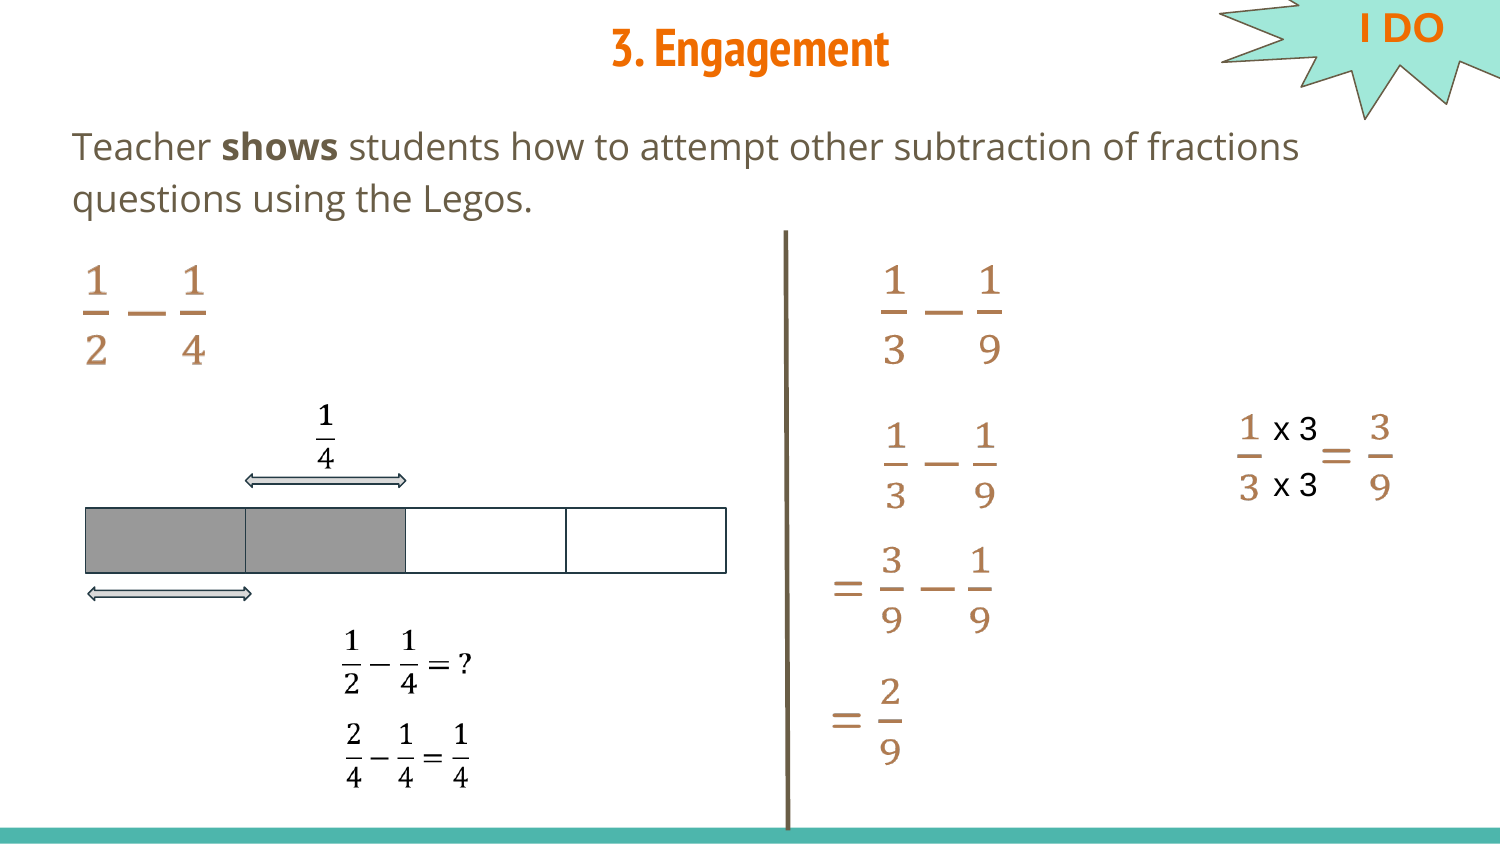

I DO
# 3. Engagement
Teacher shows students how to attempt other subtraction of fractions questions using the Legos.

x 3
x 3